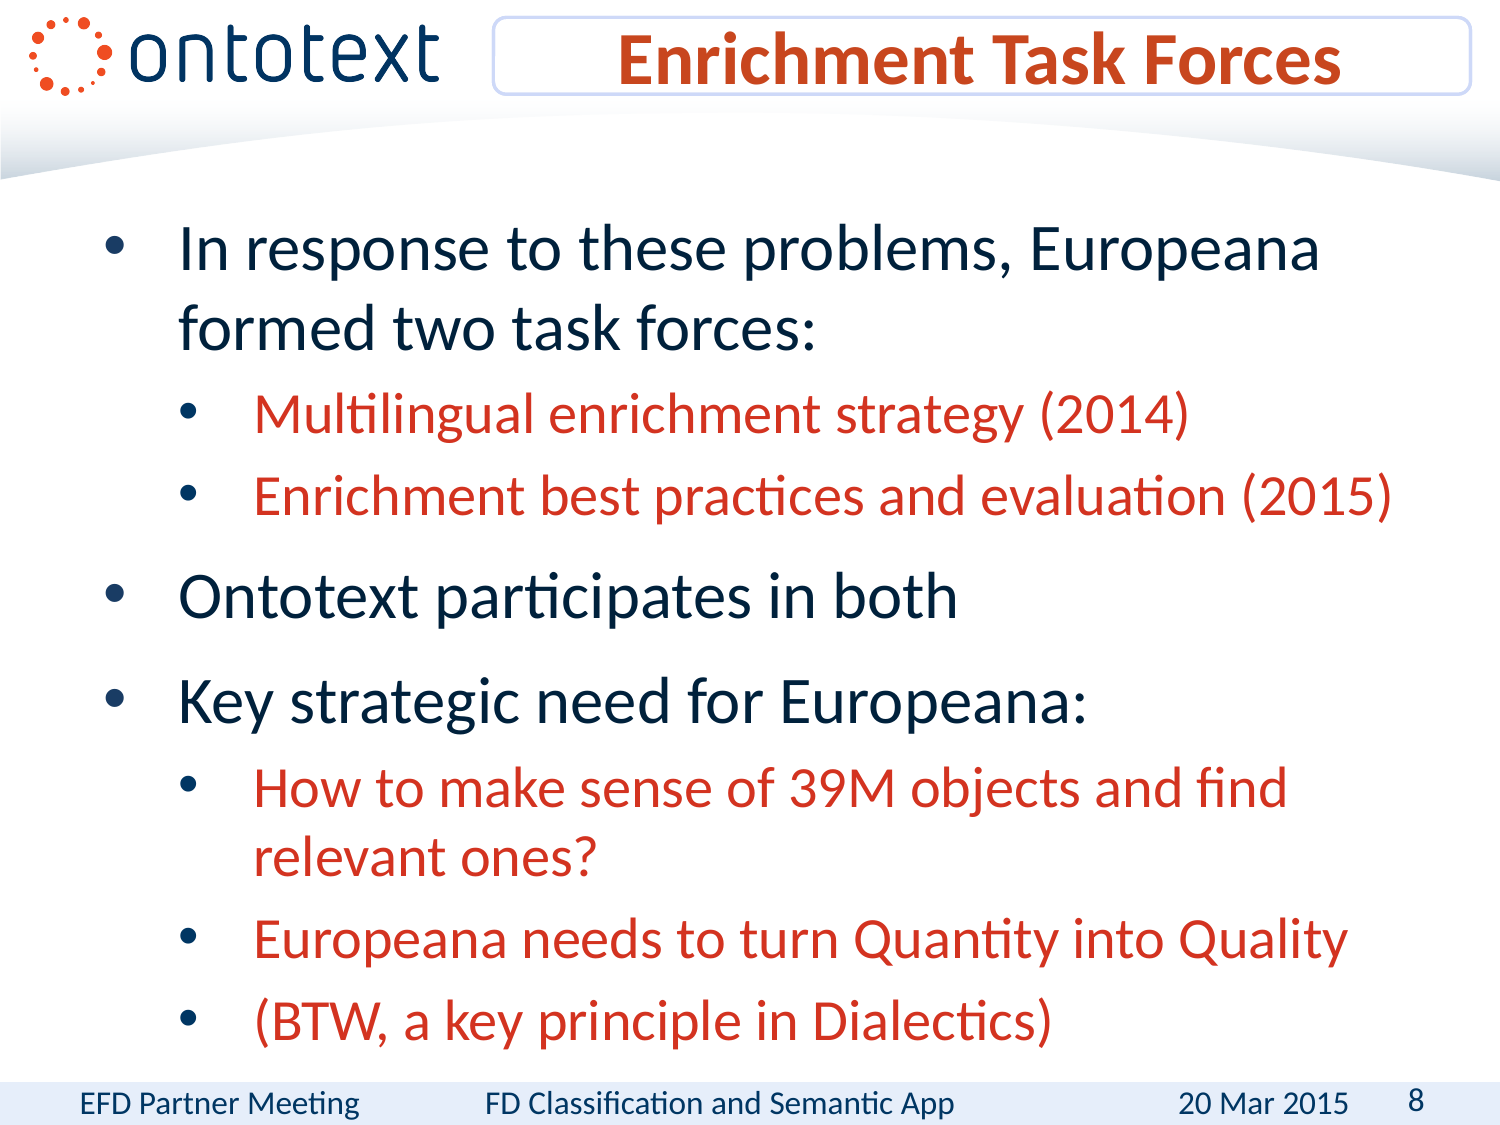

# Enrichment Task Forces
In response to these problems, Europeana formed two task forces:
Multilingual enrichment strategy (2014)
Enrichment best practices and evaluation (2015)
Ontotext participates in both
Key strategic need for Europeana:
How to make sense of 39M objects and find relevant ones?
Europeana needs to turn Quantity into Quality
(BTW, a key principle in Dialectics)